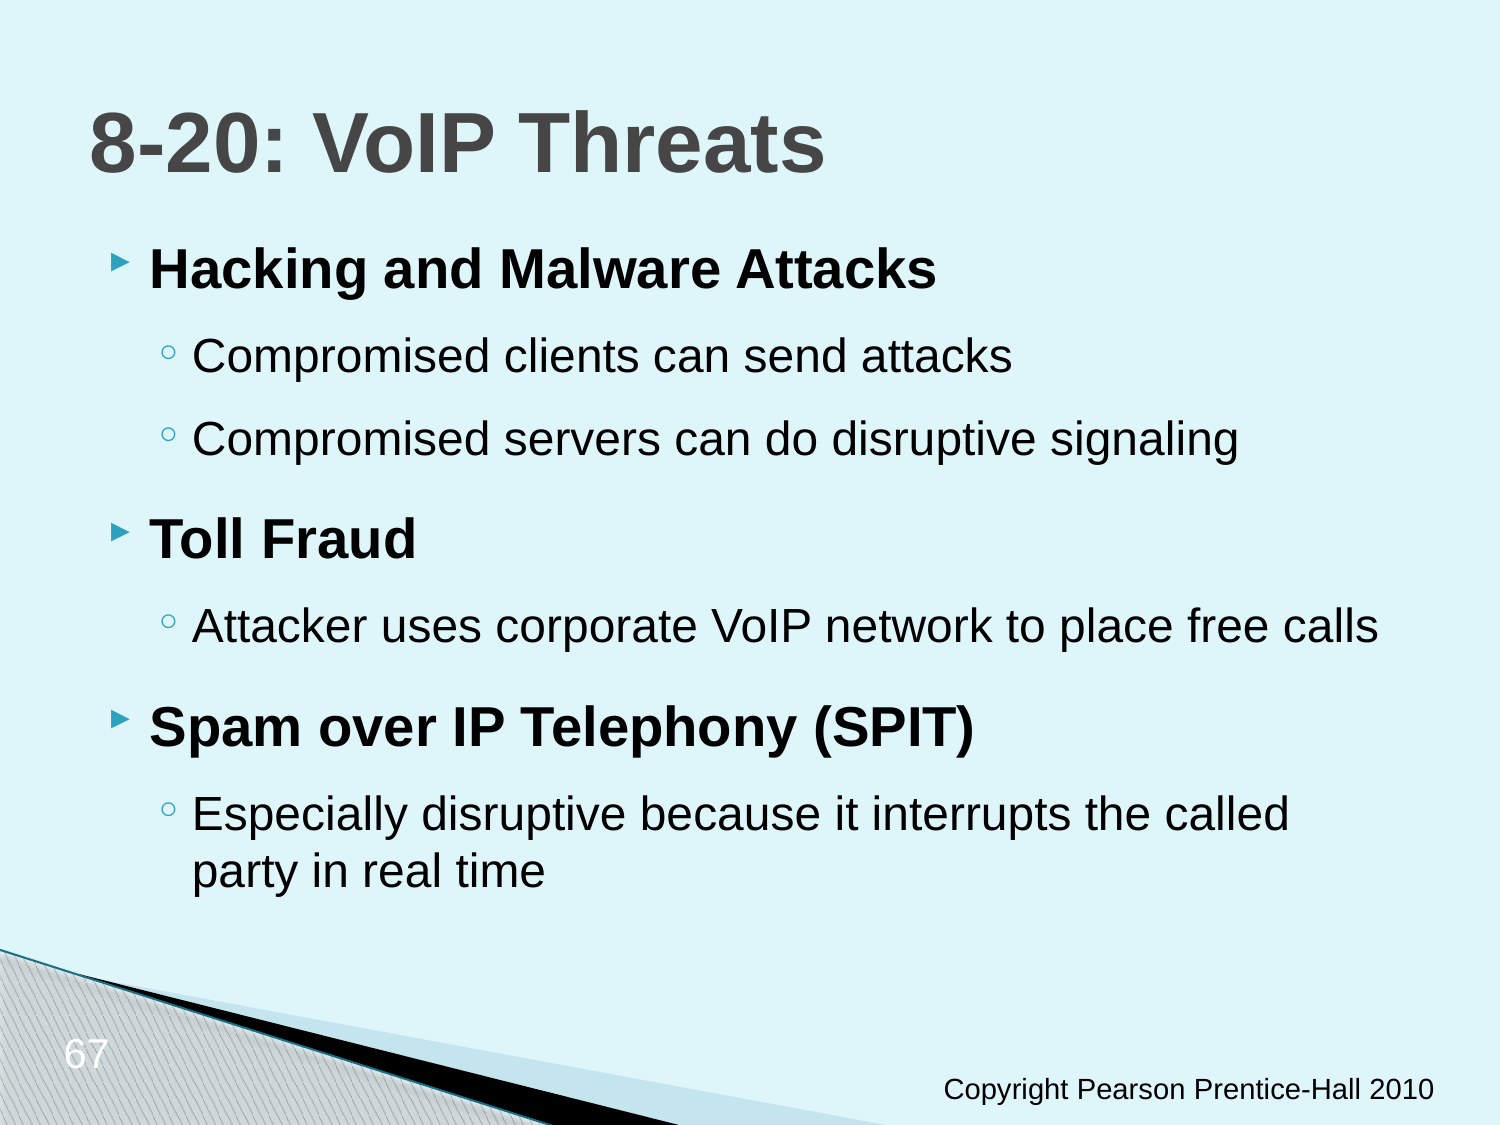

# 8-20: VoIP Threats
Hacking and Malware Attacks
Compromised clients can send attacks
Compromised servers can do disruptive signaling
Toll Fraud
Attacker uses corporate VoIP network to place free calls
Spam over IP Telephony (SPIT)
Especially disruptive because it interrupts the called party in real time
67
Copyright Pearson Prentice-Hall 2010